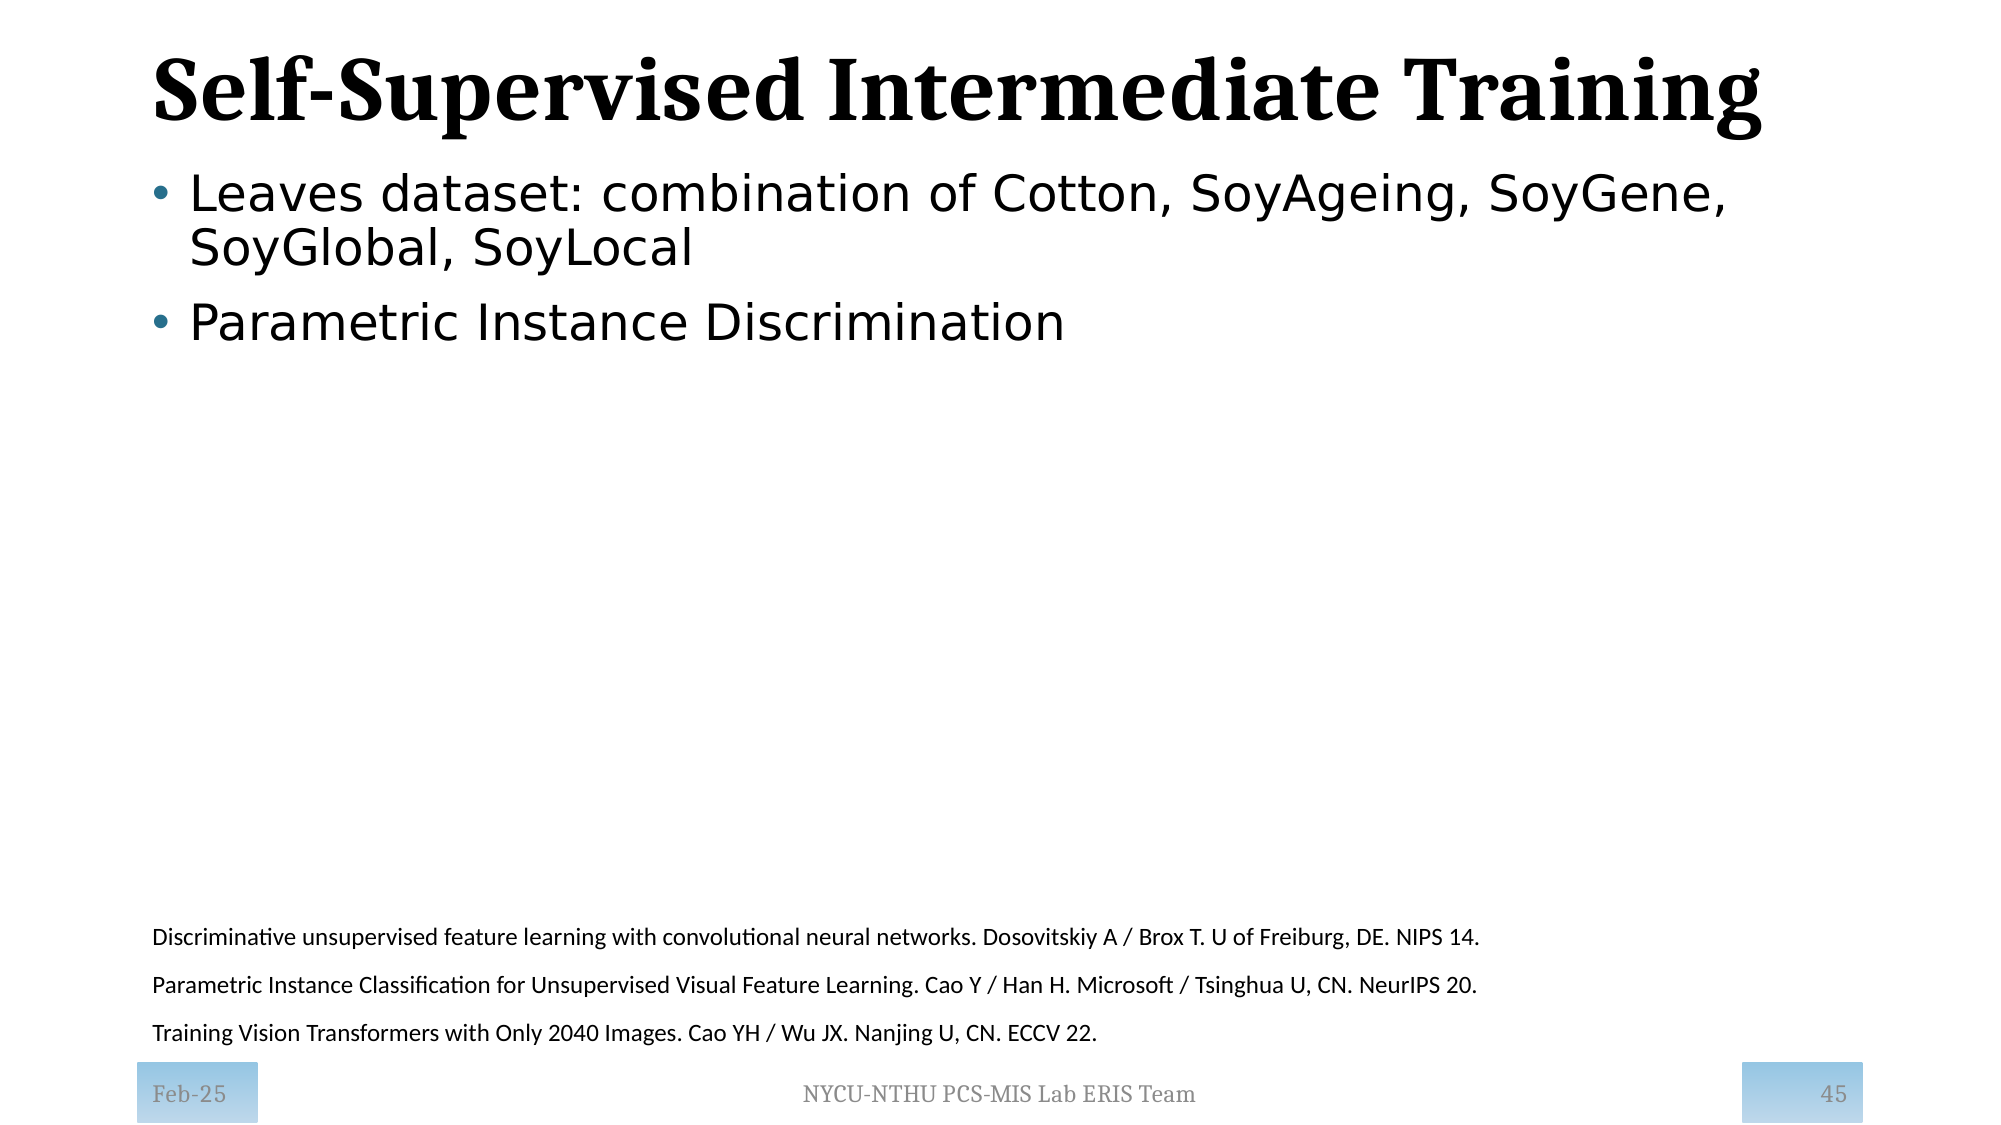

# Self-Supervised Intermediate Training
Leaves dataset: combination of Cotton, SoyAgeing, SoyGene, SoyGlobal, SoyLocal
Parametric Instance Discrimination
Discriminative unsupervised feature learning with convolutional neural networks. Dosovitskiy A / Brox T. U of Freiburg, DE. NIPS 14.
Parametric Instance Classification for Unsupervised Visual Feature Learning. Cao Y / Han H. Microsoft / Tsinghua U, CN. NeurIPS 20.
Training Vision Transformers with Only 2040 Images. Cao YH / Wu JX. Nanjing U, CN. ECCV 22.
45
NYCU-NTHU PCS-MIS Lab ERIS Team
Feb-25